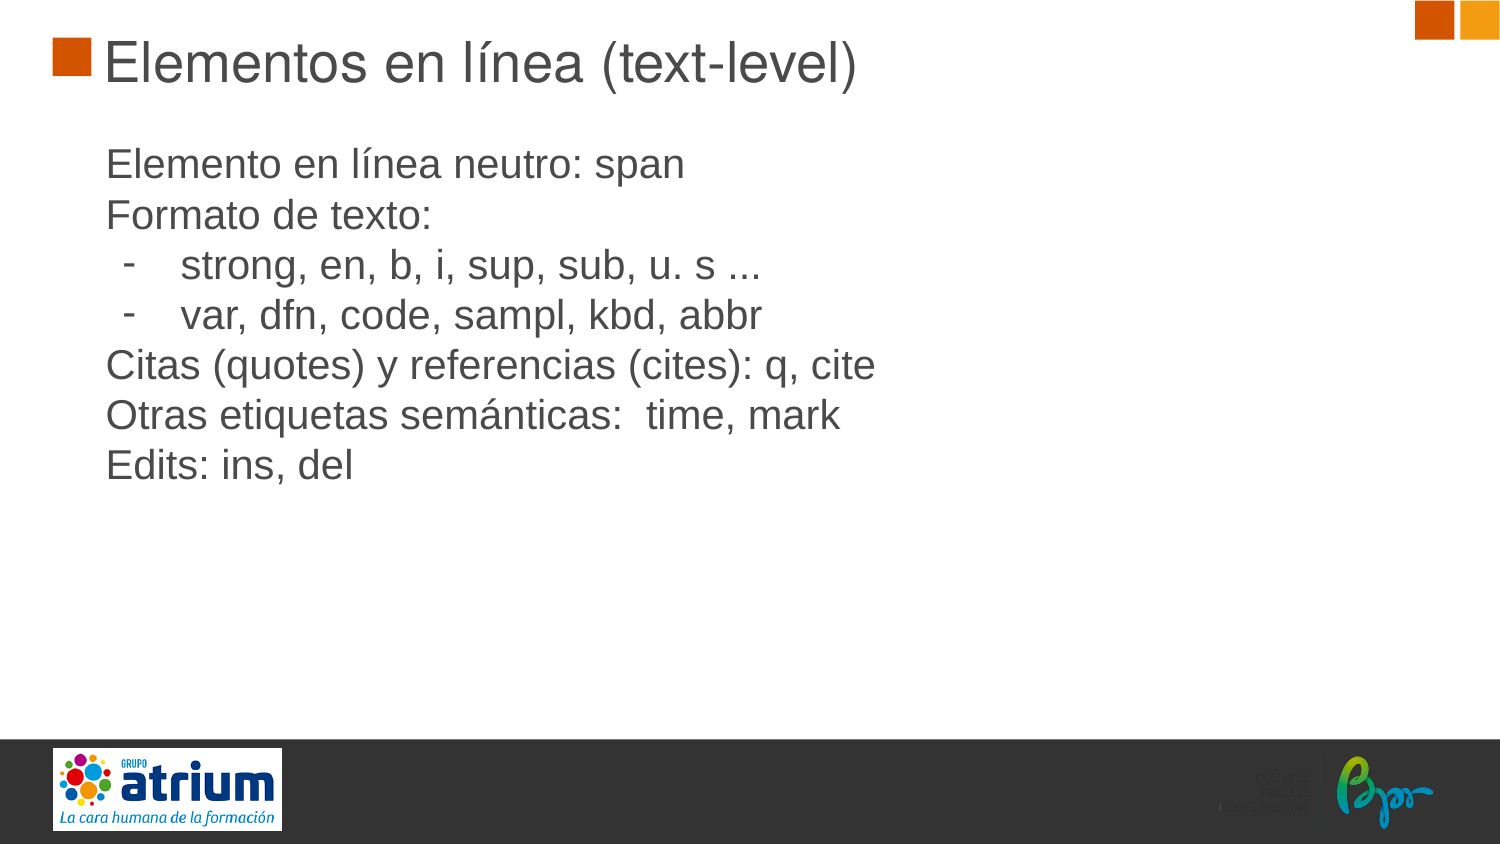

# Elementos en línea (text-level)
Elemento en línea neutro: span
Formato de texto:
strong, en, b, i, sup, sub, u. s ...
var, dfn, code, sampl, kbd, abbr
Citas (quotes) y referencias (cites): q, cite
Otras etiquetas semánticas:  time, mark
Edits: ins, del